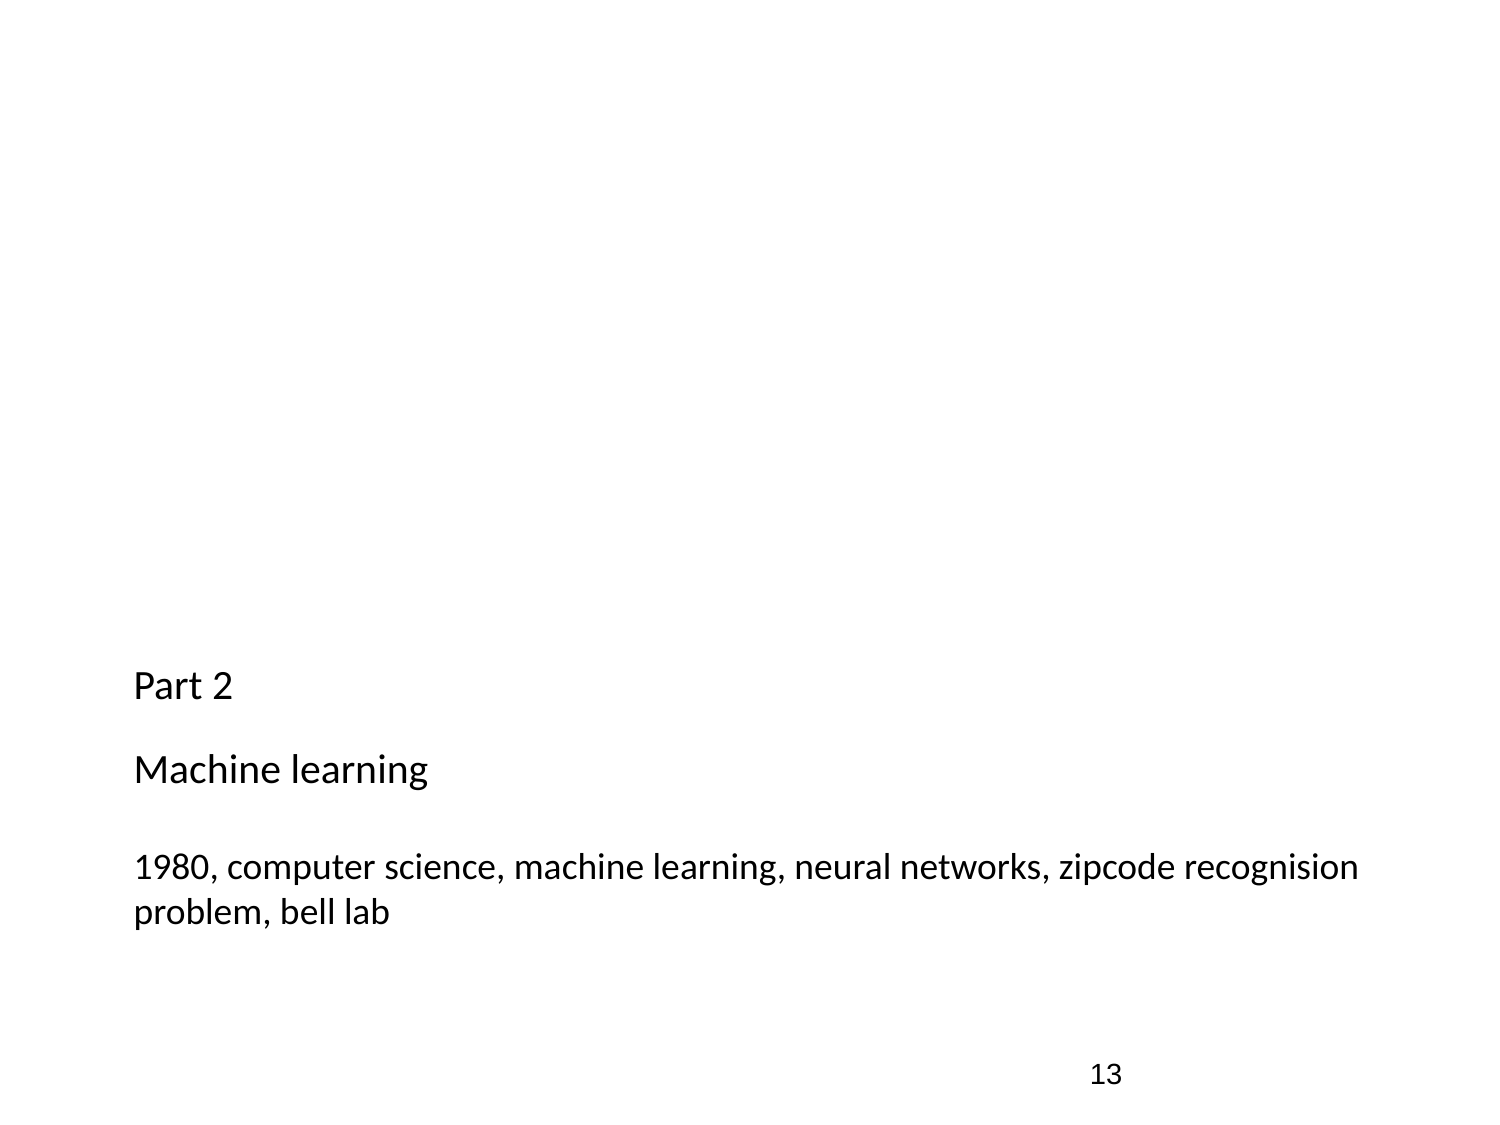

Part 2
# Machine learning 1980, computer science, machine learning, neural networks, zipcode recognision problem, bell lab
13